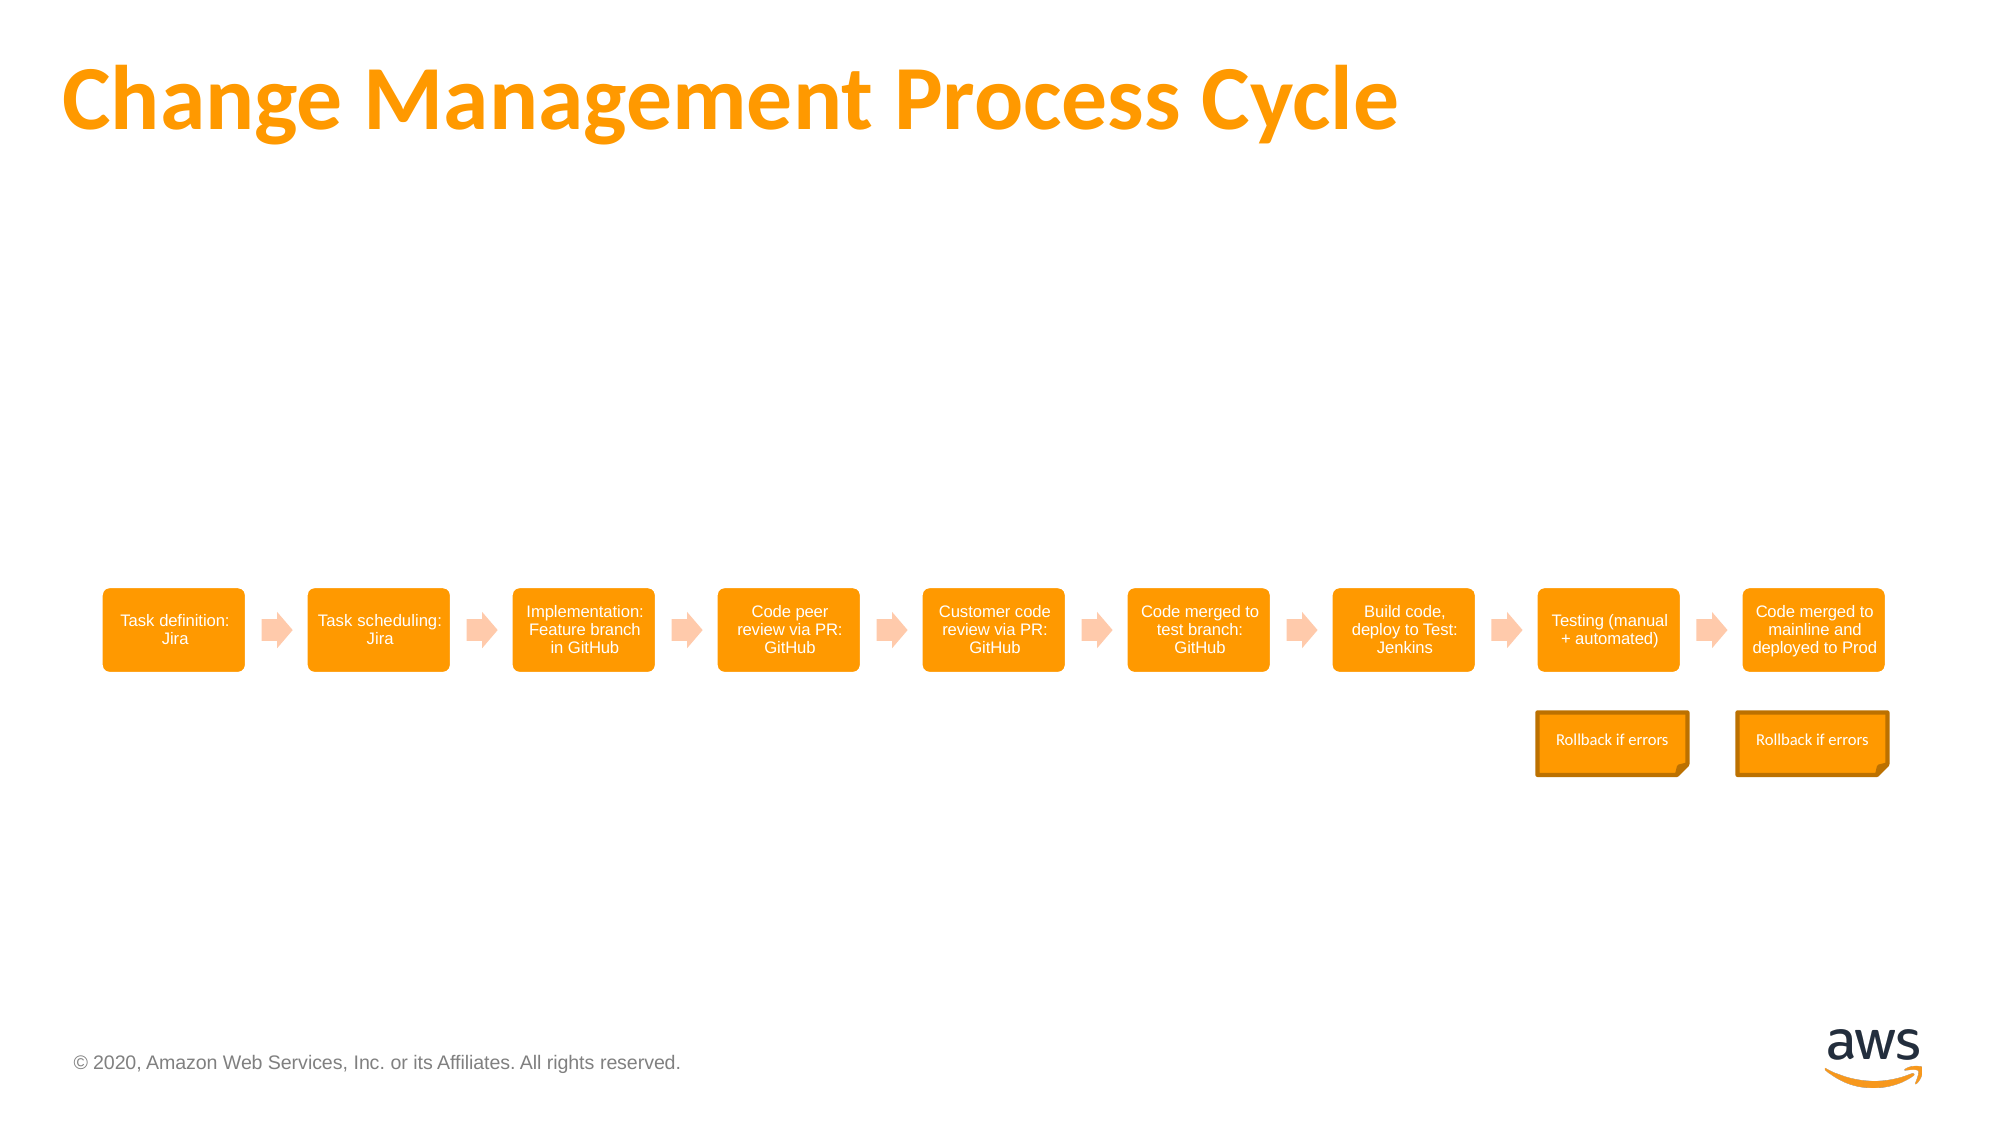

# Change Management Process Cycle
Task definition: Jira

Task scheduling: Jira

Implementation: Feature branch in GitHub

Code peer review via PR: GitHub

Customer code review via PR: GitHub

Code merged to test branch: GitHub

Build code, deploy to Test: Jenkins

Testing (manual + automated)

Code merged to mainline and deployed to Prod
Rollback if errors
Rollback if errors
Use this MCM plan when building code for the customer